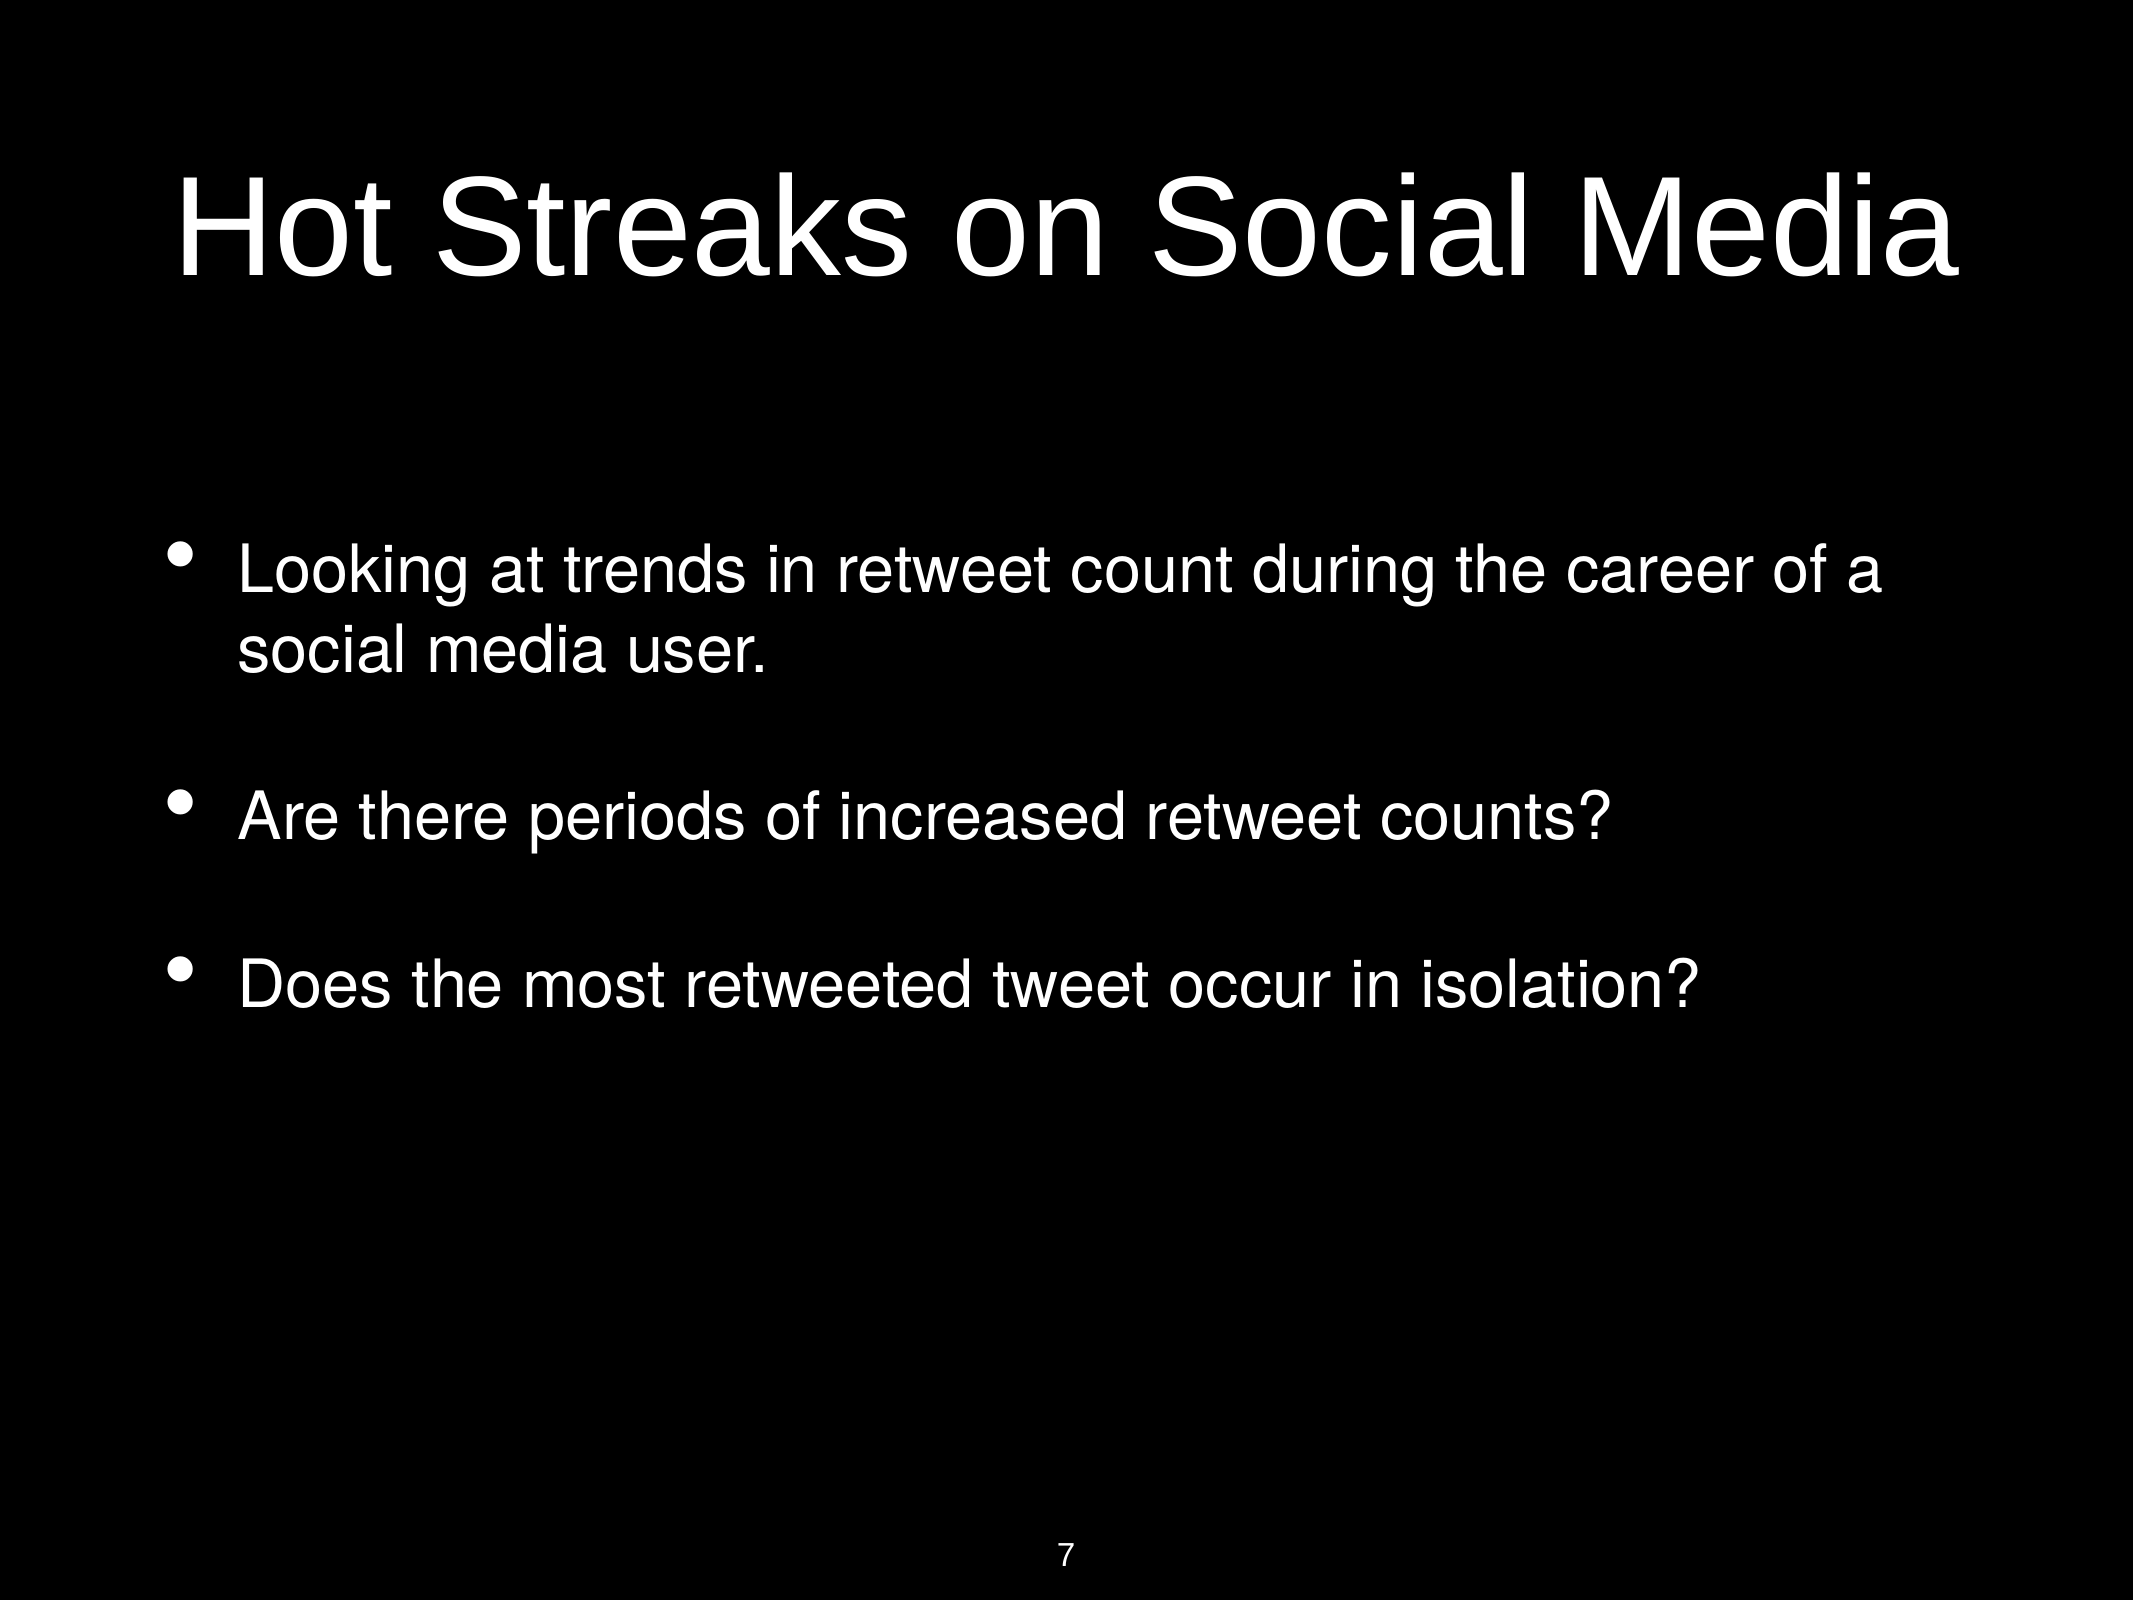

# Hot Streaks on Social Media
Looking at trends in retweet count during the career of a social media user.
Are there periods of increased retweet counts?
Does the most retweeted tweet occur in isolation?

7